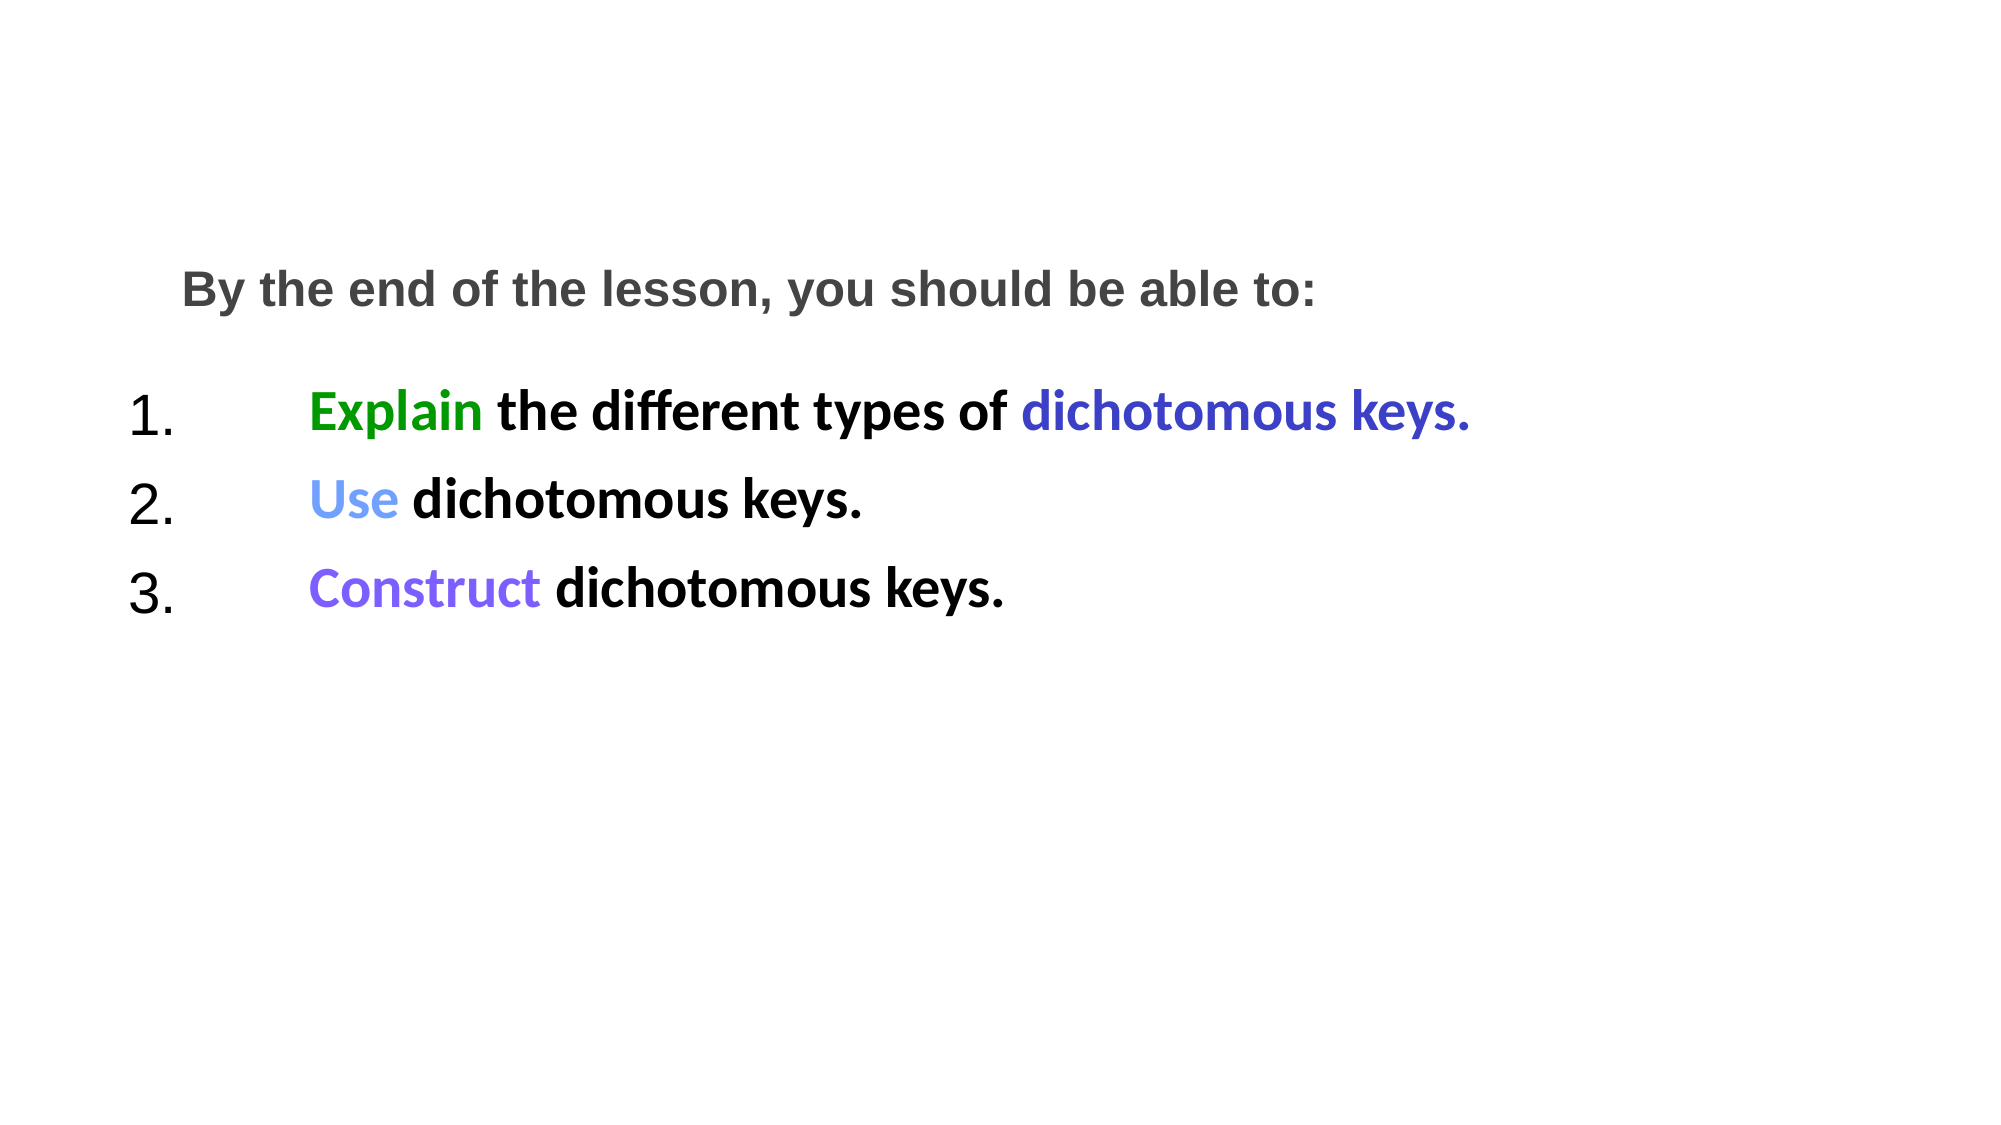

By the end of the lesson, you should be able to:
| 1. | Explain the different types of dichotomous keys. |
| --- | --- |
| 2. | Use dichotomous keys. |
| 3. | Construct dichotomous keys. |